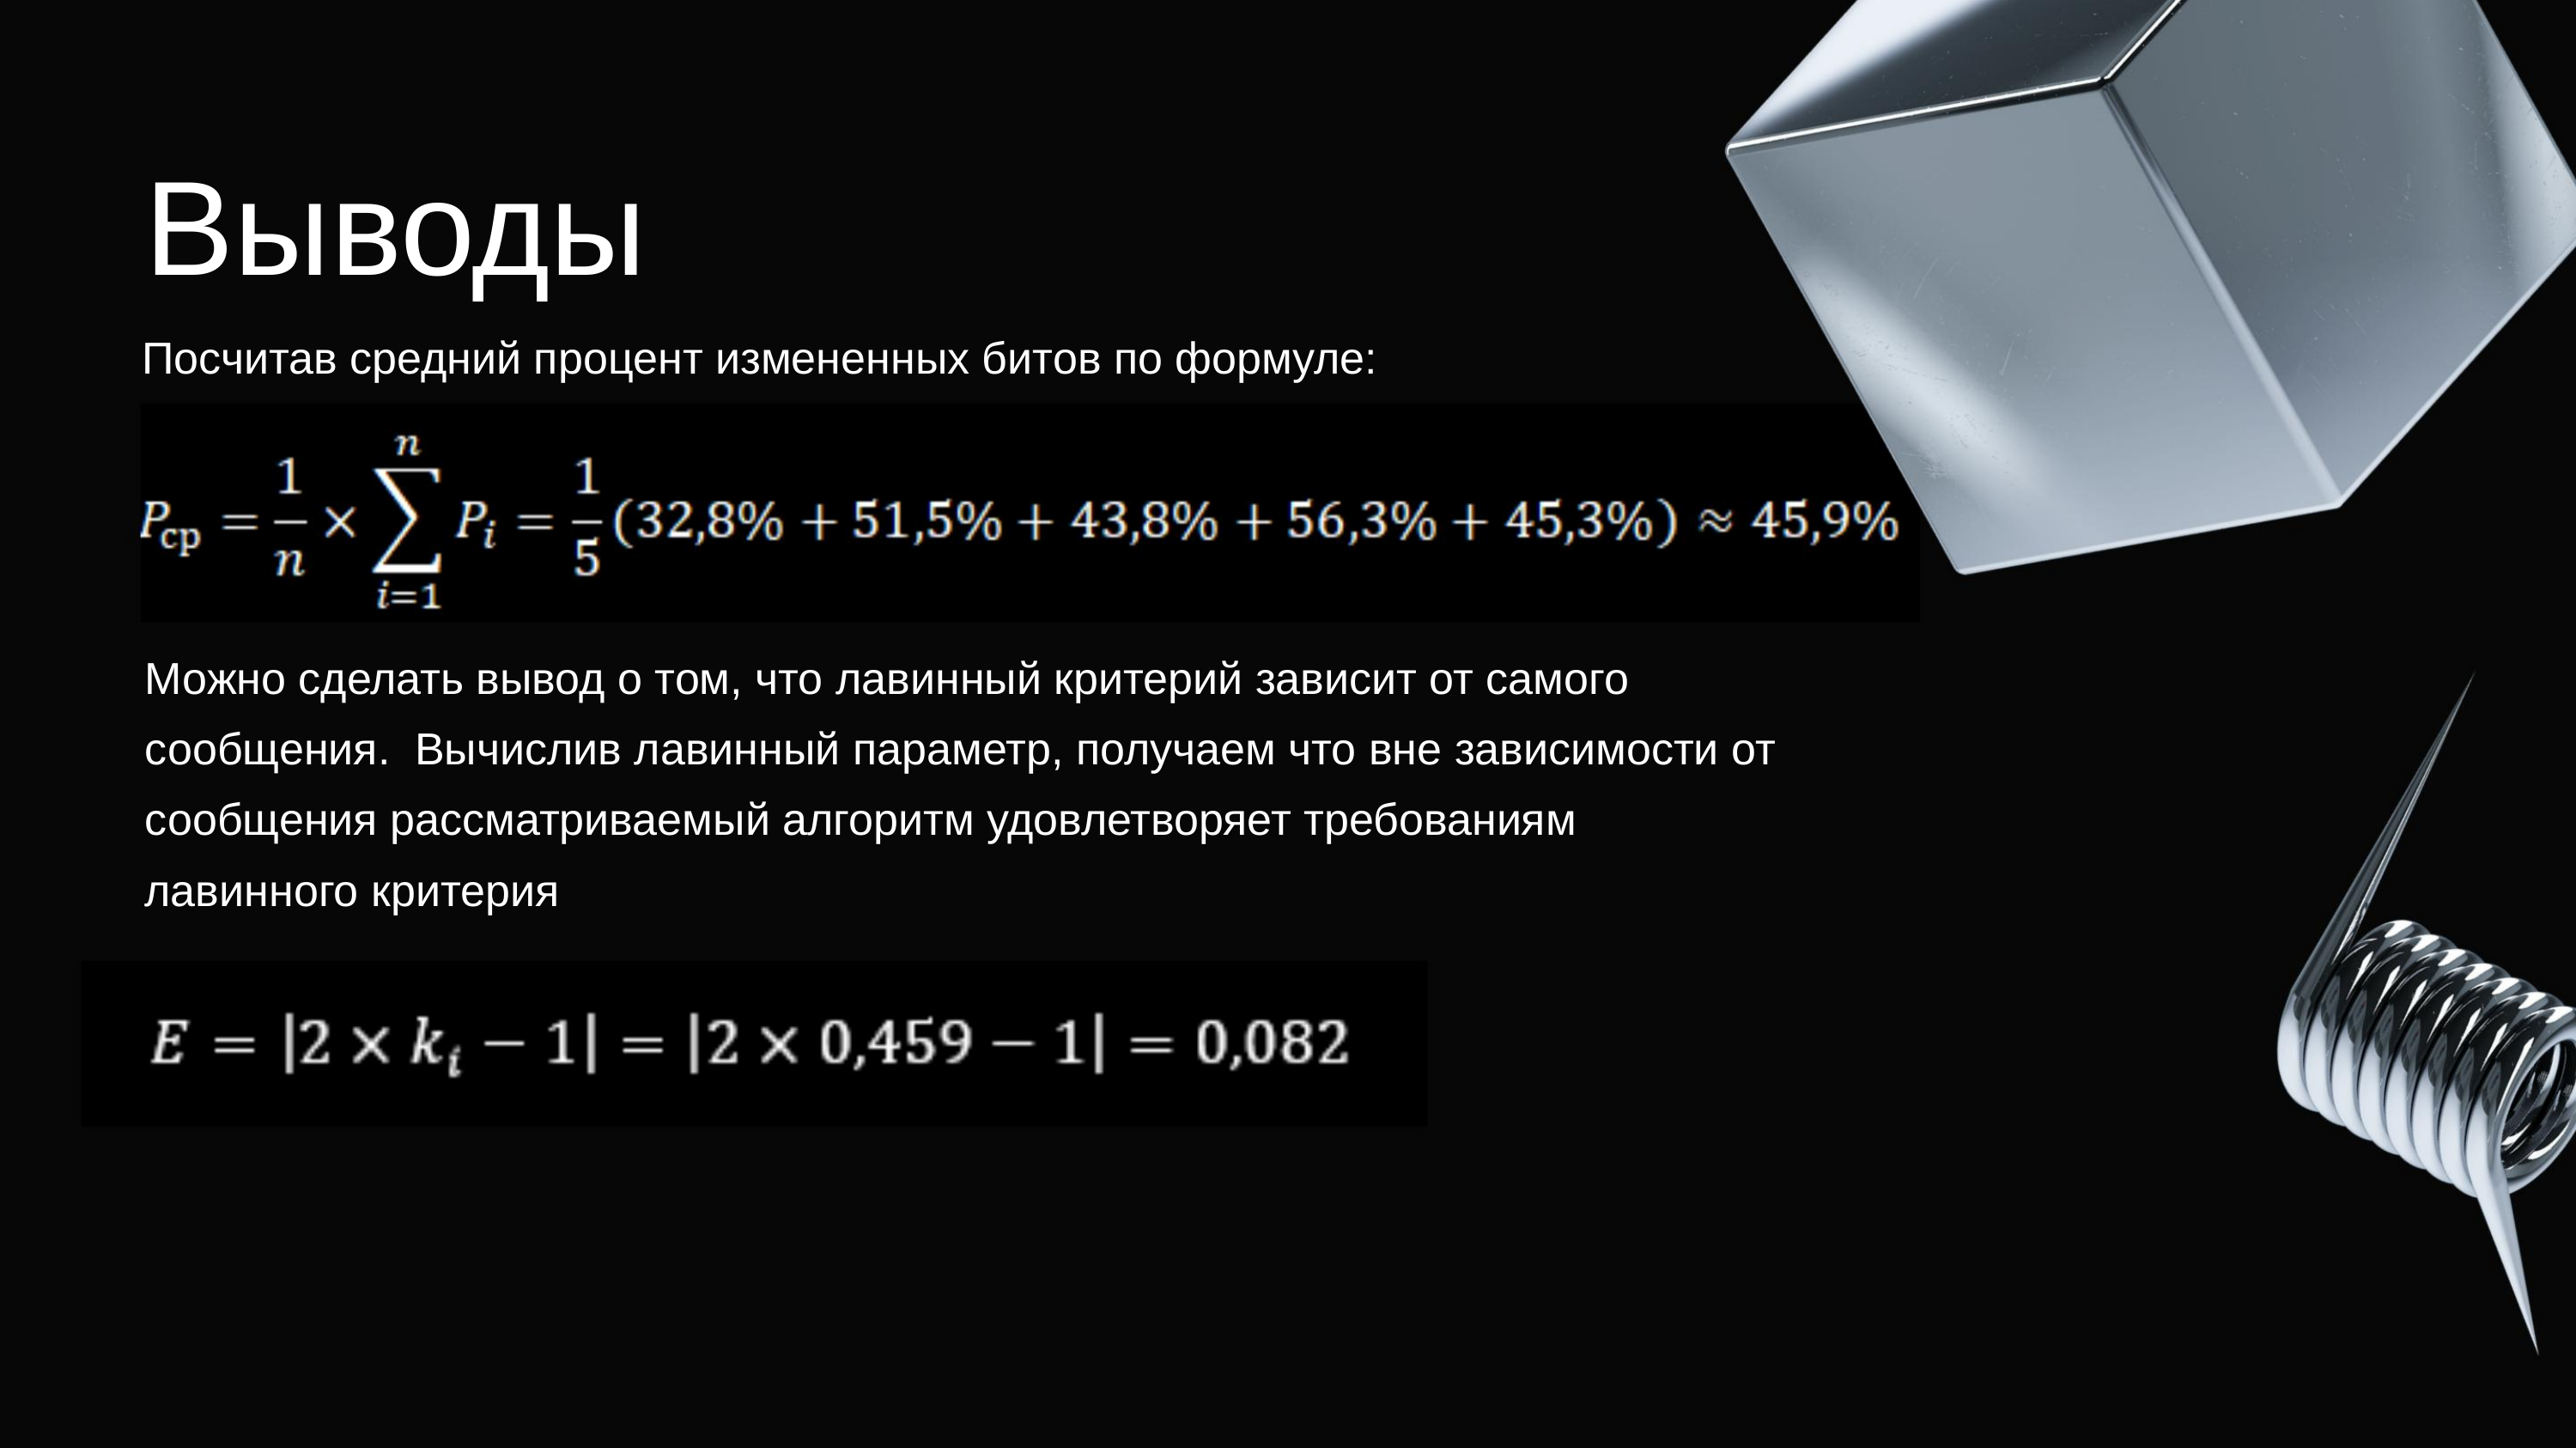

Выводы
Посчитав средний процент измененных битов по формуле:
Можно сделать вывод о том, что лавинный критерий зависит от самого
сообщения. Вычислив лавинный параметр, получаем что вне зависимости от
сообщения рассматриваемый алгоритм удовлетворяет требованиям
лавинного критерия